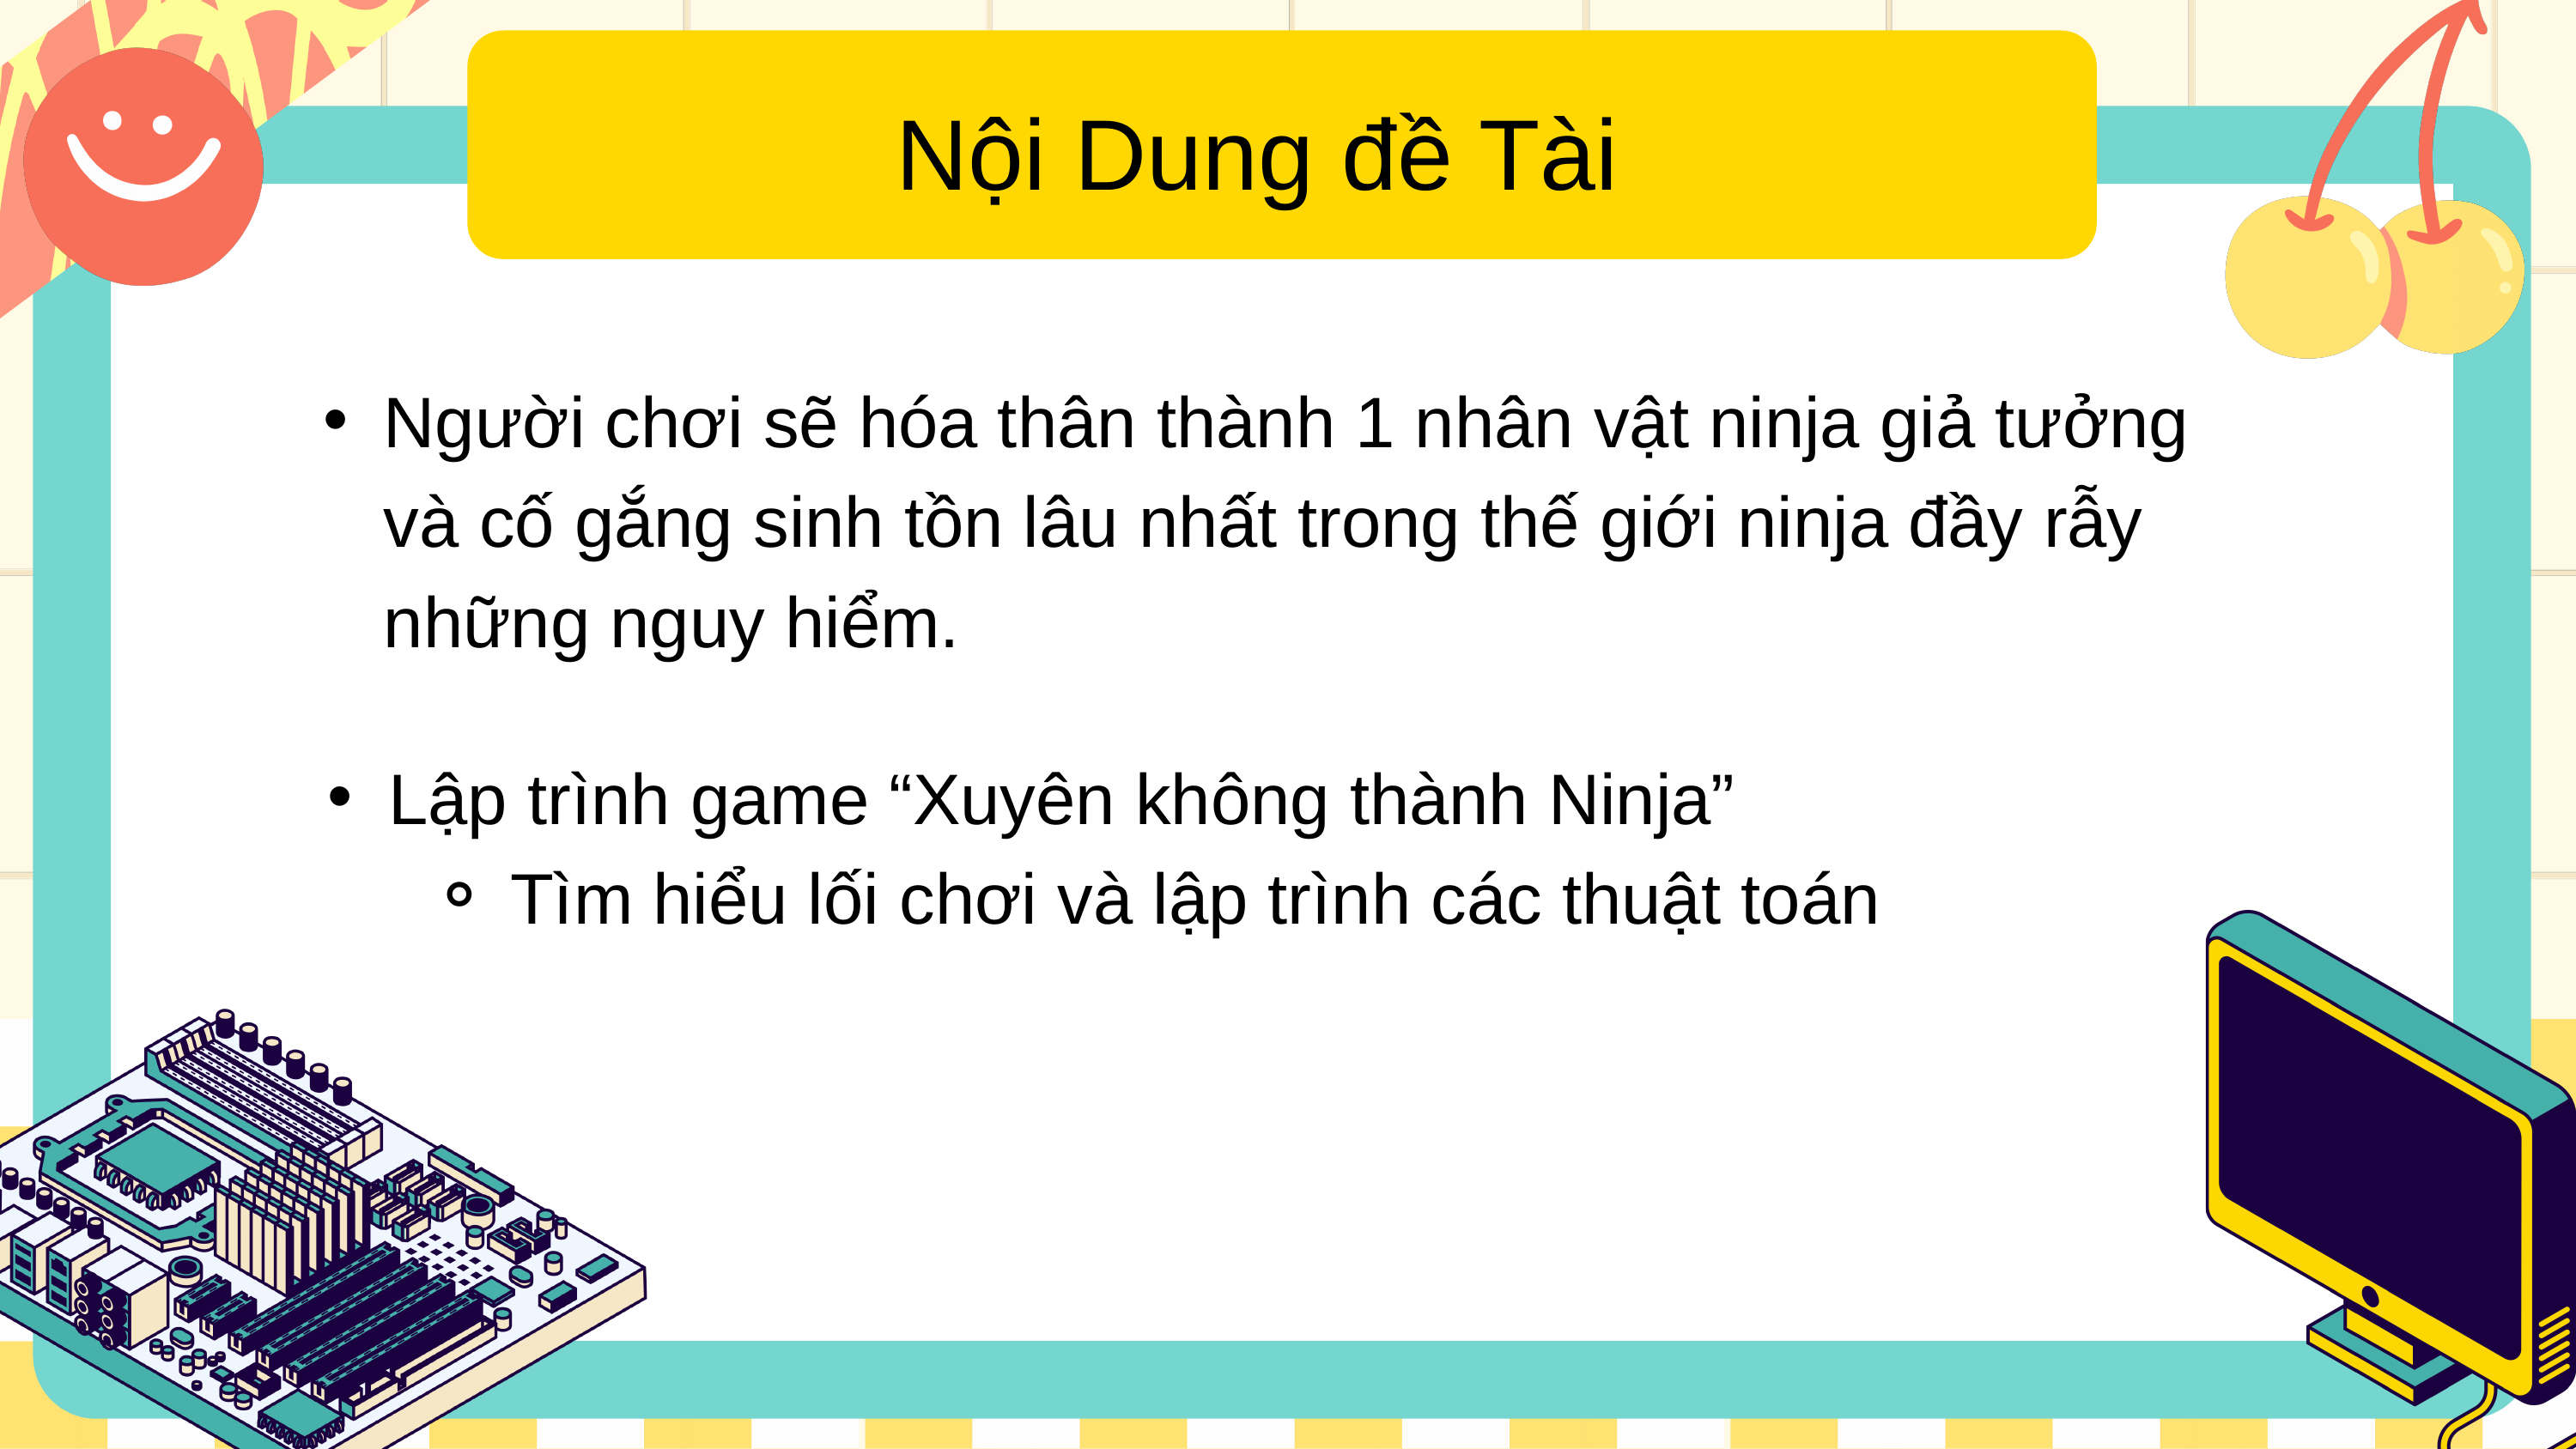

Nội Dung đề Tài

Người chơi sẽ hóa thân thành 1 nhân vật ninja giả tưởng và cố gắng sinh tồn lâu nhất trong thế giới ninja đầy rẫy những nguy hiểm.
Lập trình game “Xuyên không thành Ninja”
Tìm hiểu lối chơi và lập trình các thuật toán